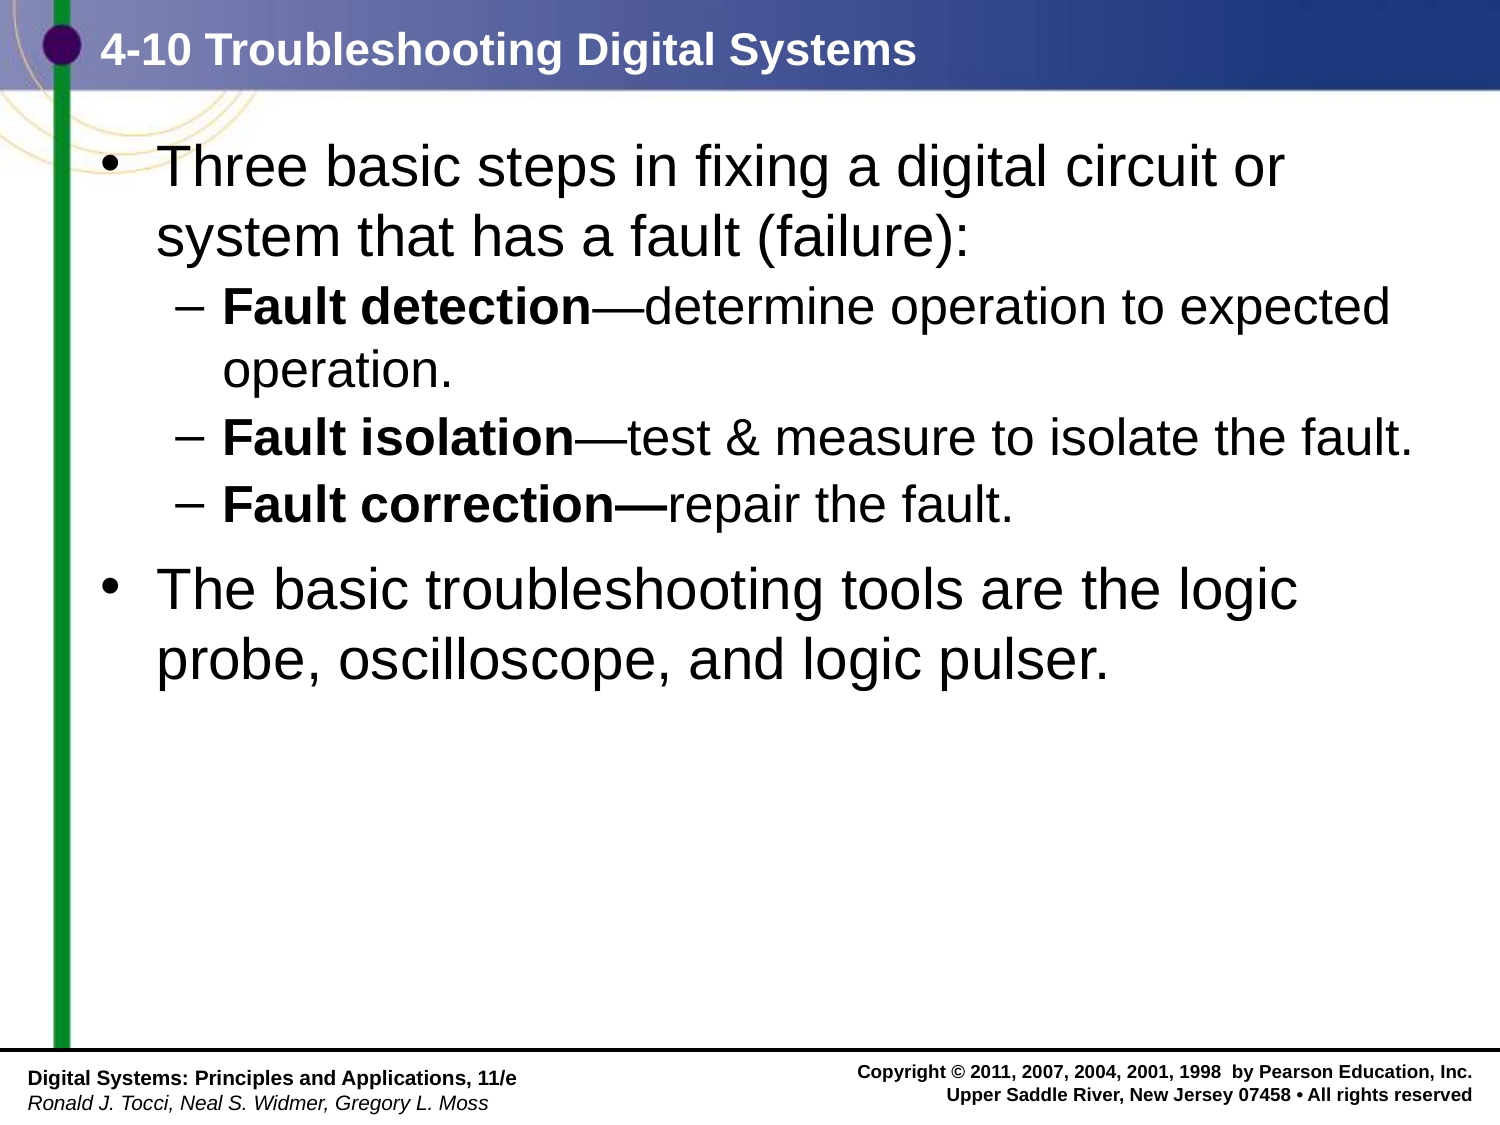

# 4-10 Troubleshooting Digital Systems
Three basic steps in fixing a digital circuit or system that has a fault (failure):
Fault detection—determine operation to expected operation.
Fault isolation—test & measure to isolate the fault.
Fault correction—repair the fault.
The basic troubleshooting tools are the logic probe, oscilloscope, and logic pulser.
Digital Systems: Principles and Applications, 11/e
Ronald J. Tocci, Neal S. Widmer, Gregory L. Moss